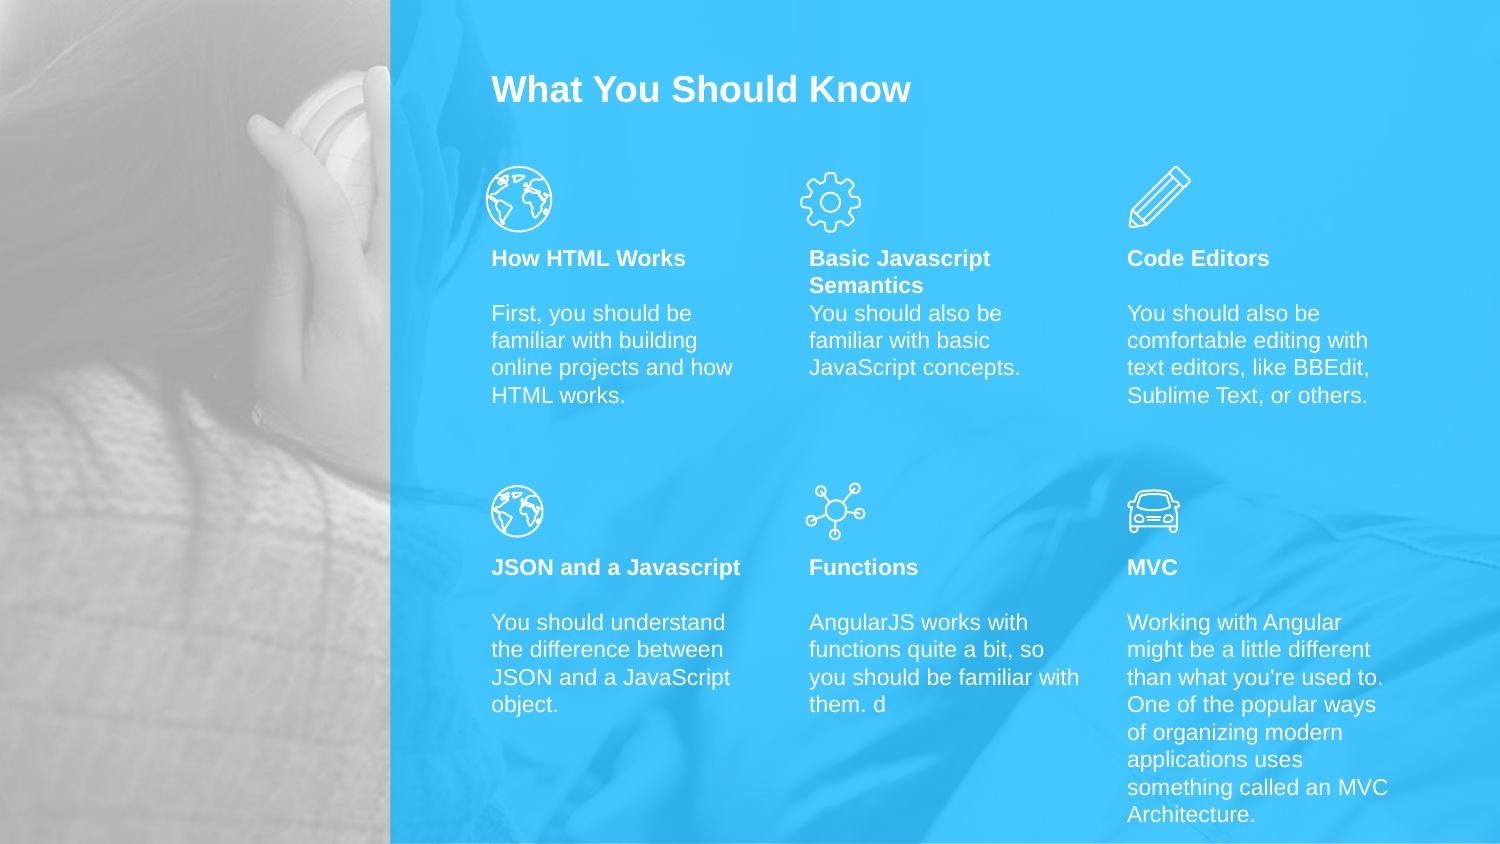

# What You Should Know

How HTML Works

First, you should be familiar with building online projects and how HTML works.
Basic Javascript Semantics
You should also be familiar with basic JavaScript concepts.
Code Editors

You should also be comfortable editing with text editors, like BBEdit, Sublime Text, or others.

JSON and a Javascript

You should understand the difference between JSON and a JavaScript object.
Functions

AngularJS works with functions quite a bit, so you should be familiar with them. d
MVC

Working with Angular might be a little different than what you're used to. One of the popular ways of organizing modern applications uses something called an MVC Architecture.